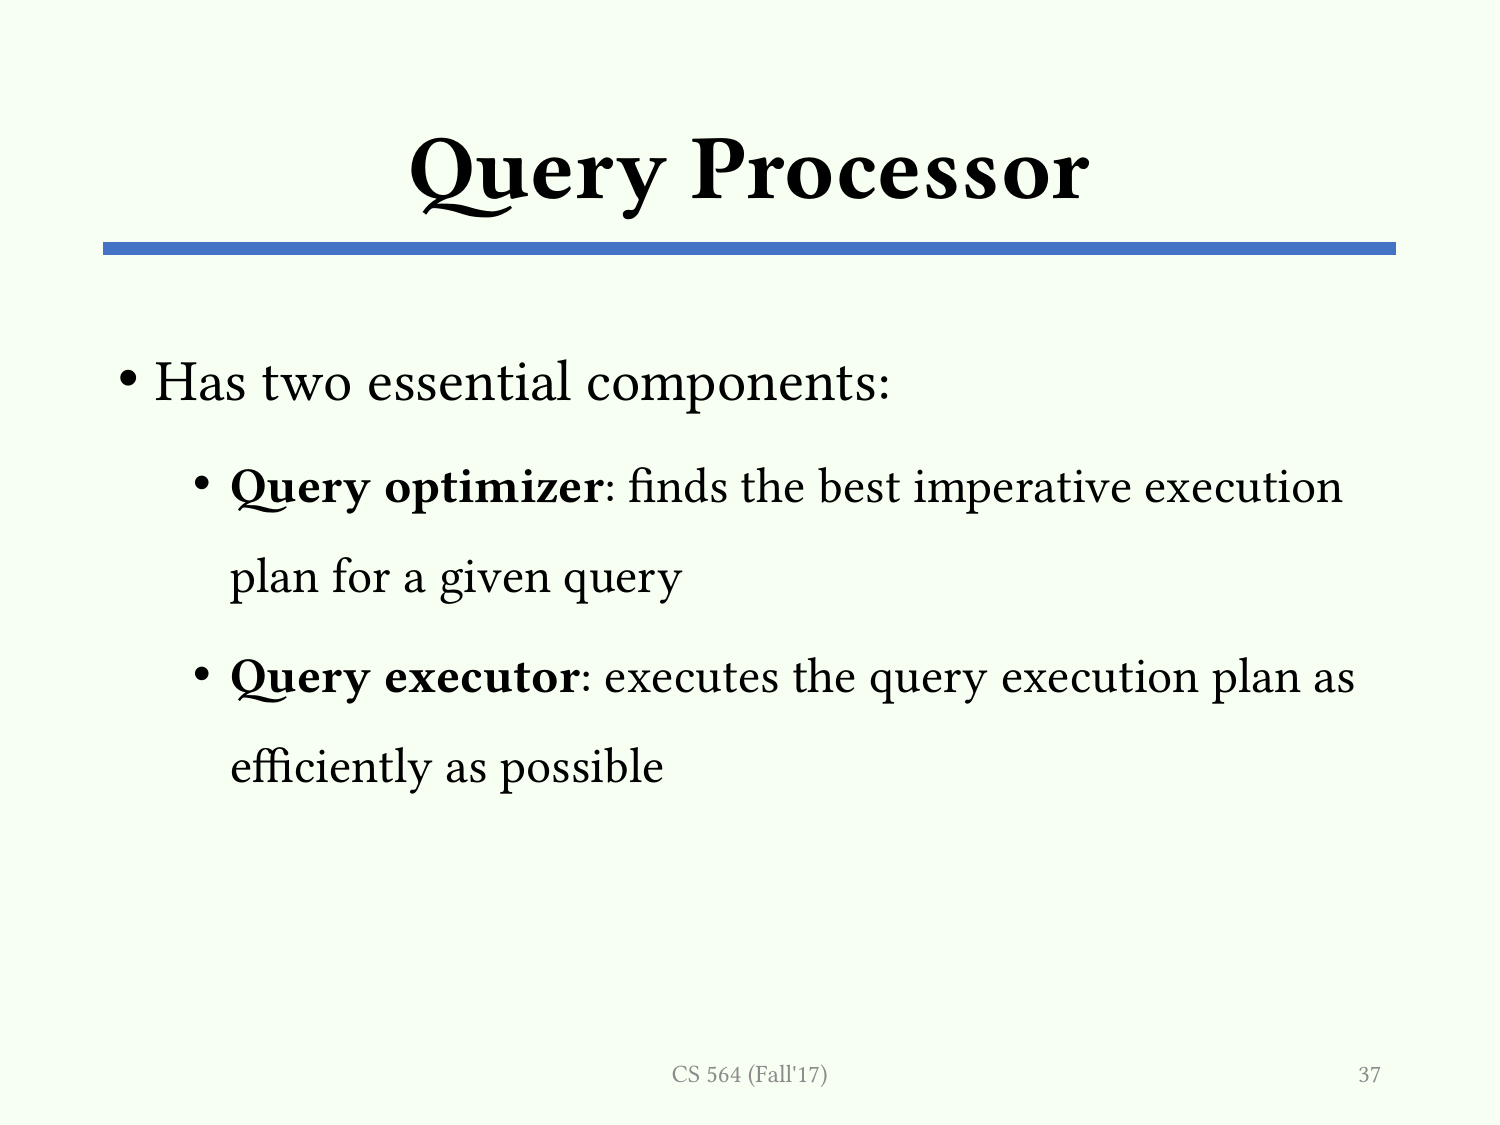

# Query Processor
Has two essential components:
Query optimizer: finds the best imperative execution plan for a given query
Query executor: executes the query execution plan as efficiently as possible
CS 564 (Fall'17)
37